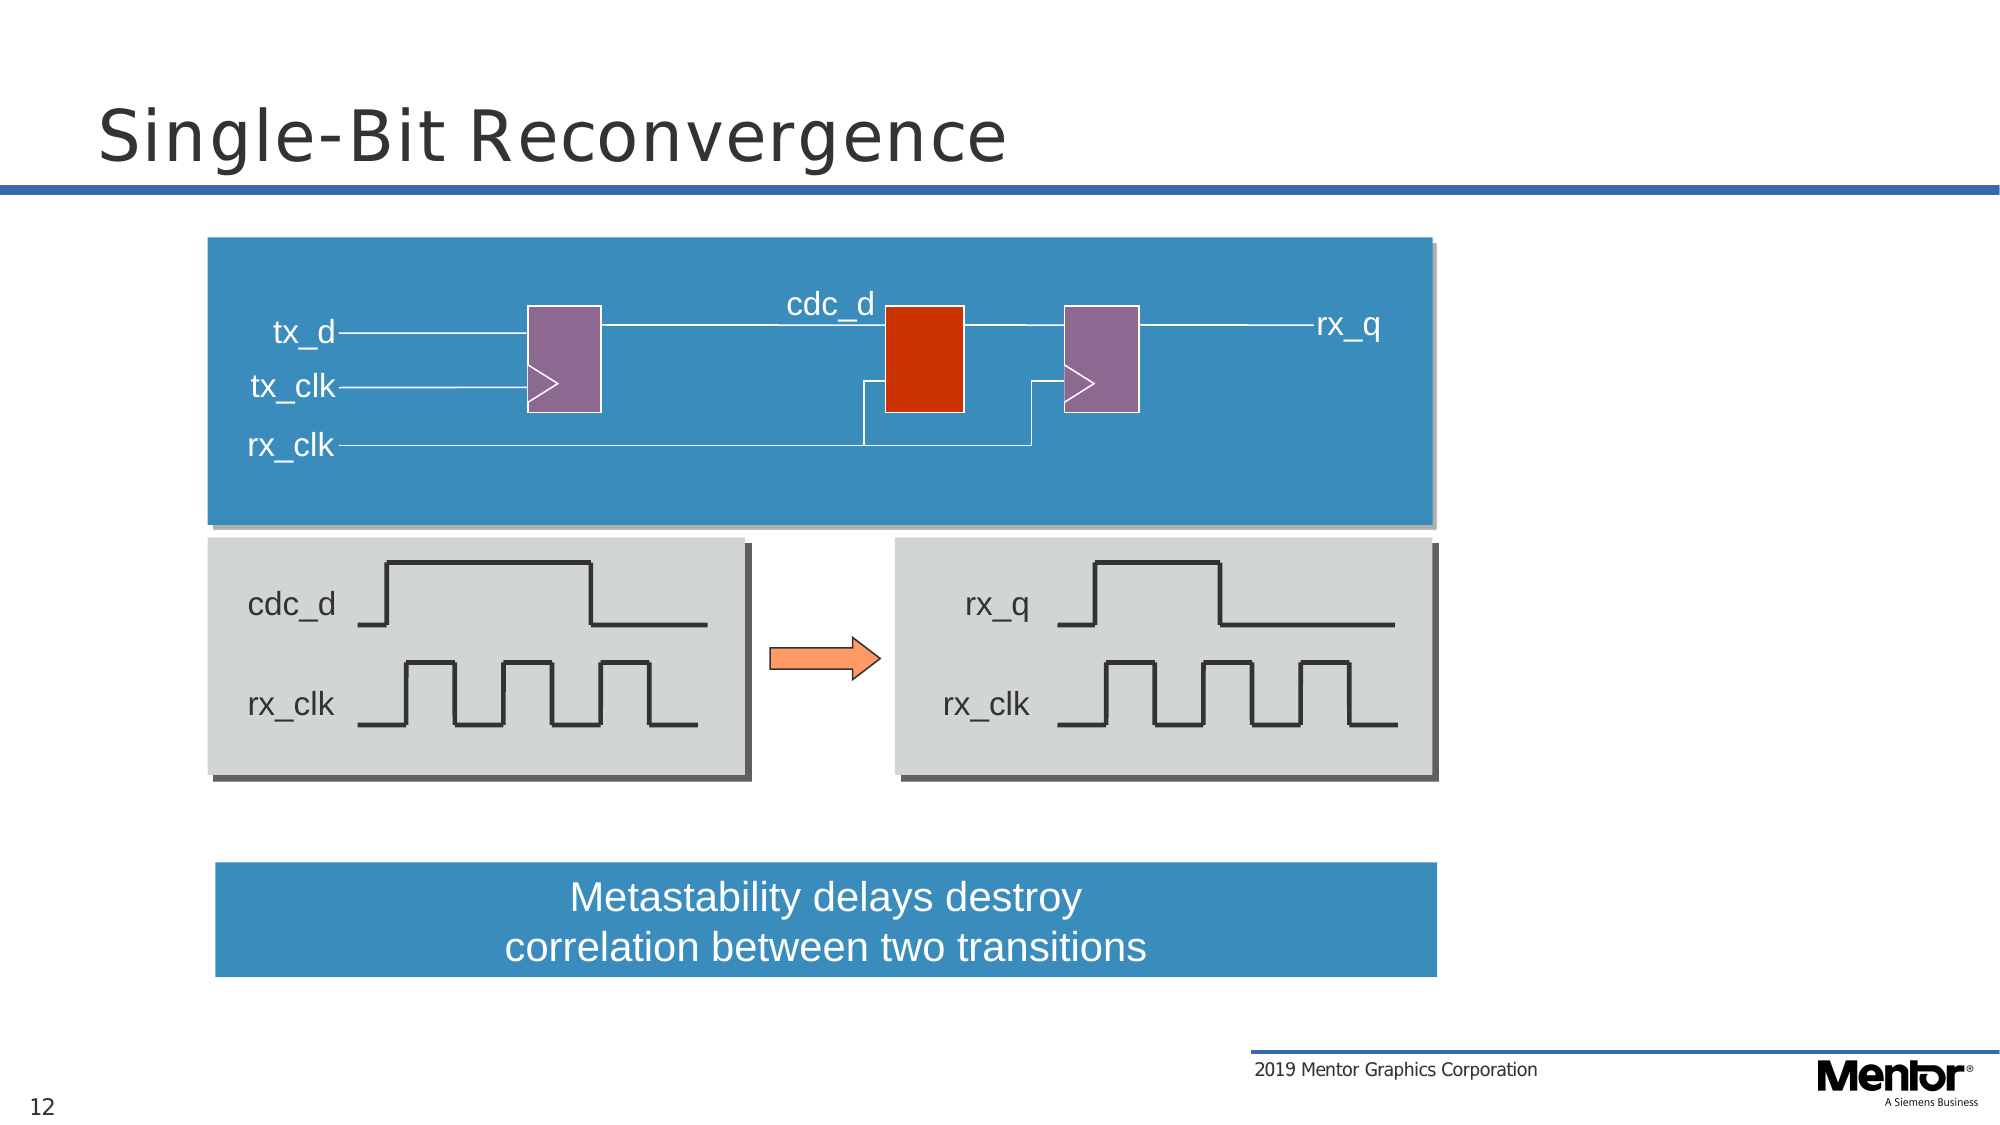

# Single-Bit Reconvergence

cdc_d
rx_q
tx_d

tx_clk

rx_clk

cdc_d

rx_clk

rx_q

rx_clk

Metastability delays destroy
correlation between two transitions
12